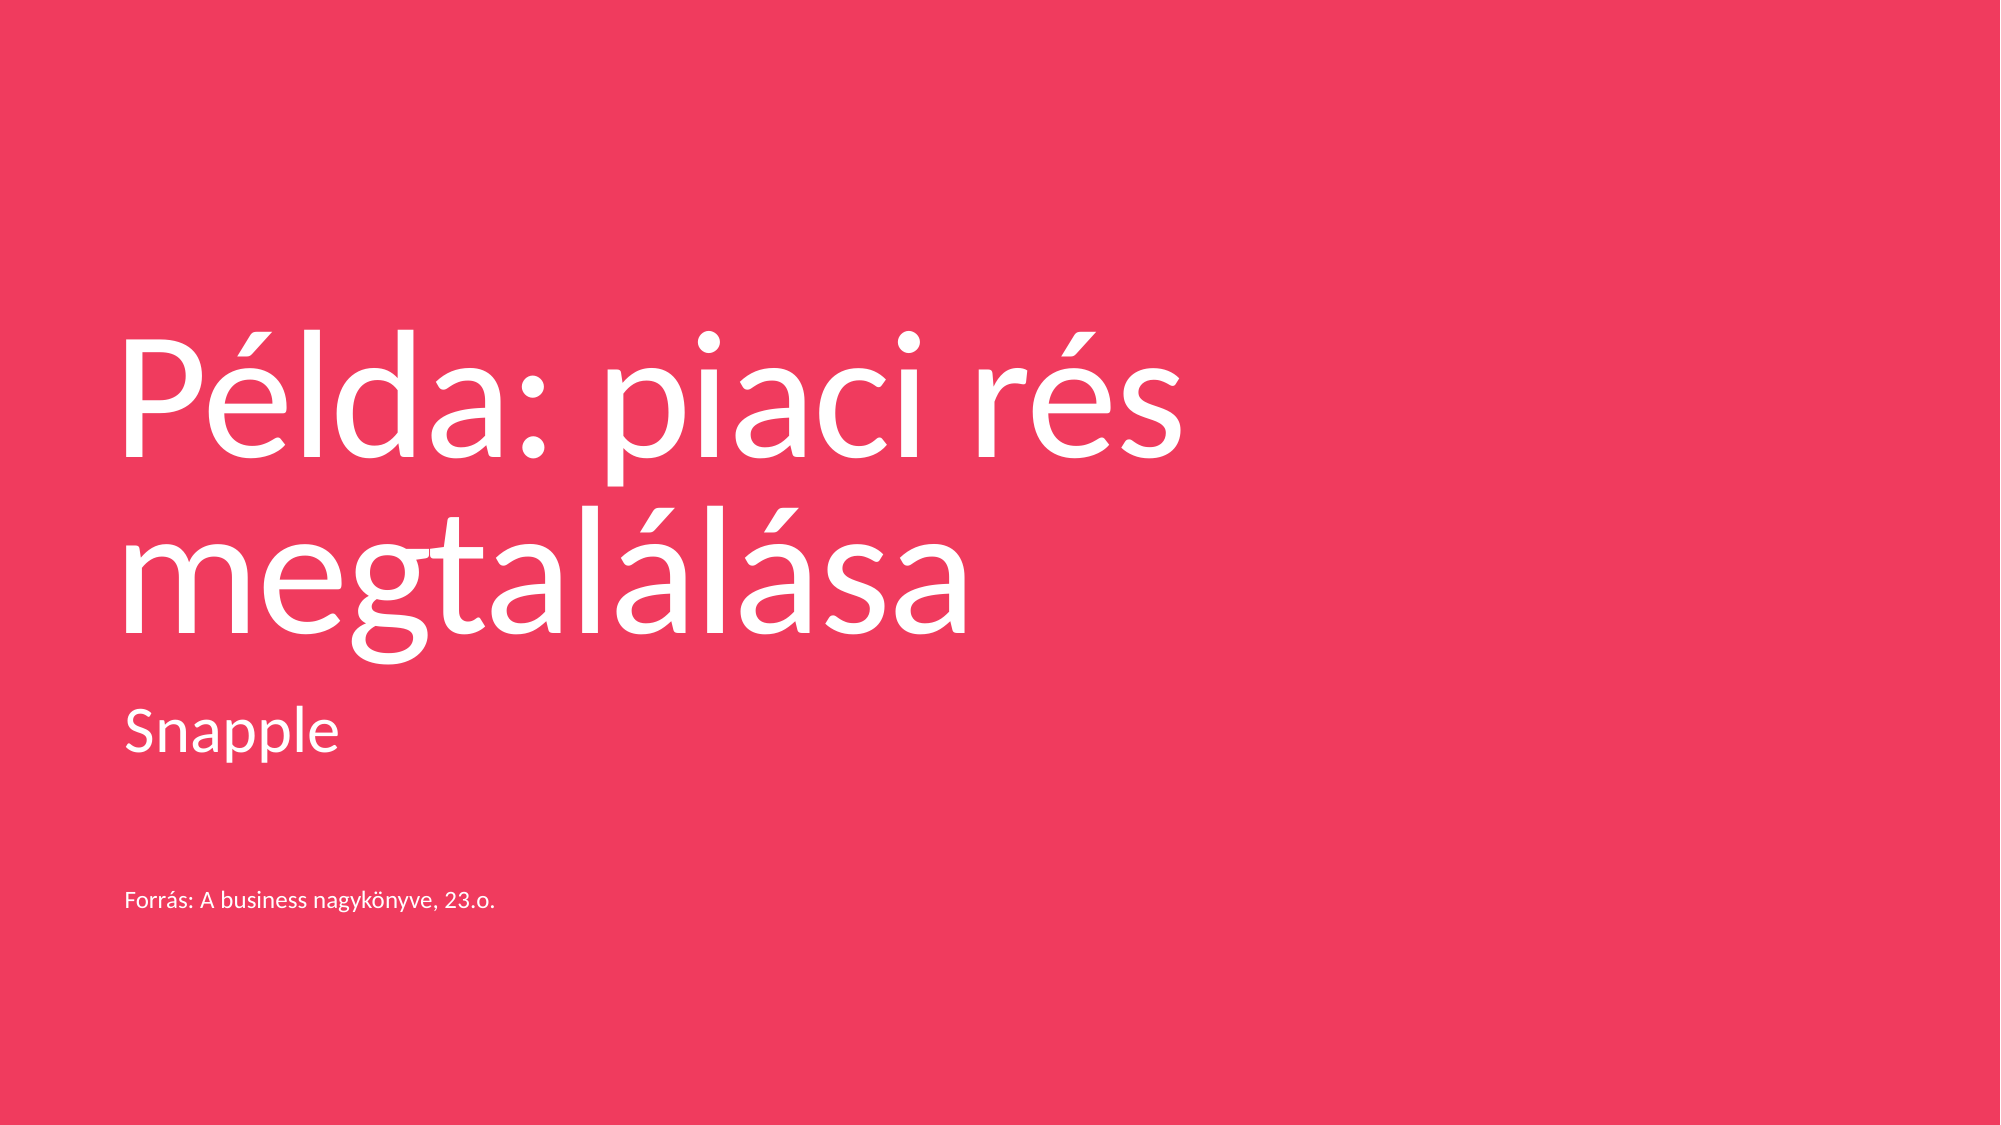

# Példa: piaci rés megtalálása
Snapple

Forrás: A business nagykönyve, 23.o.